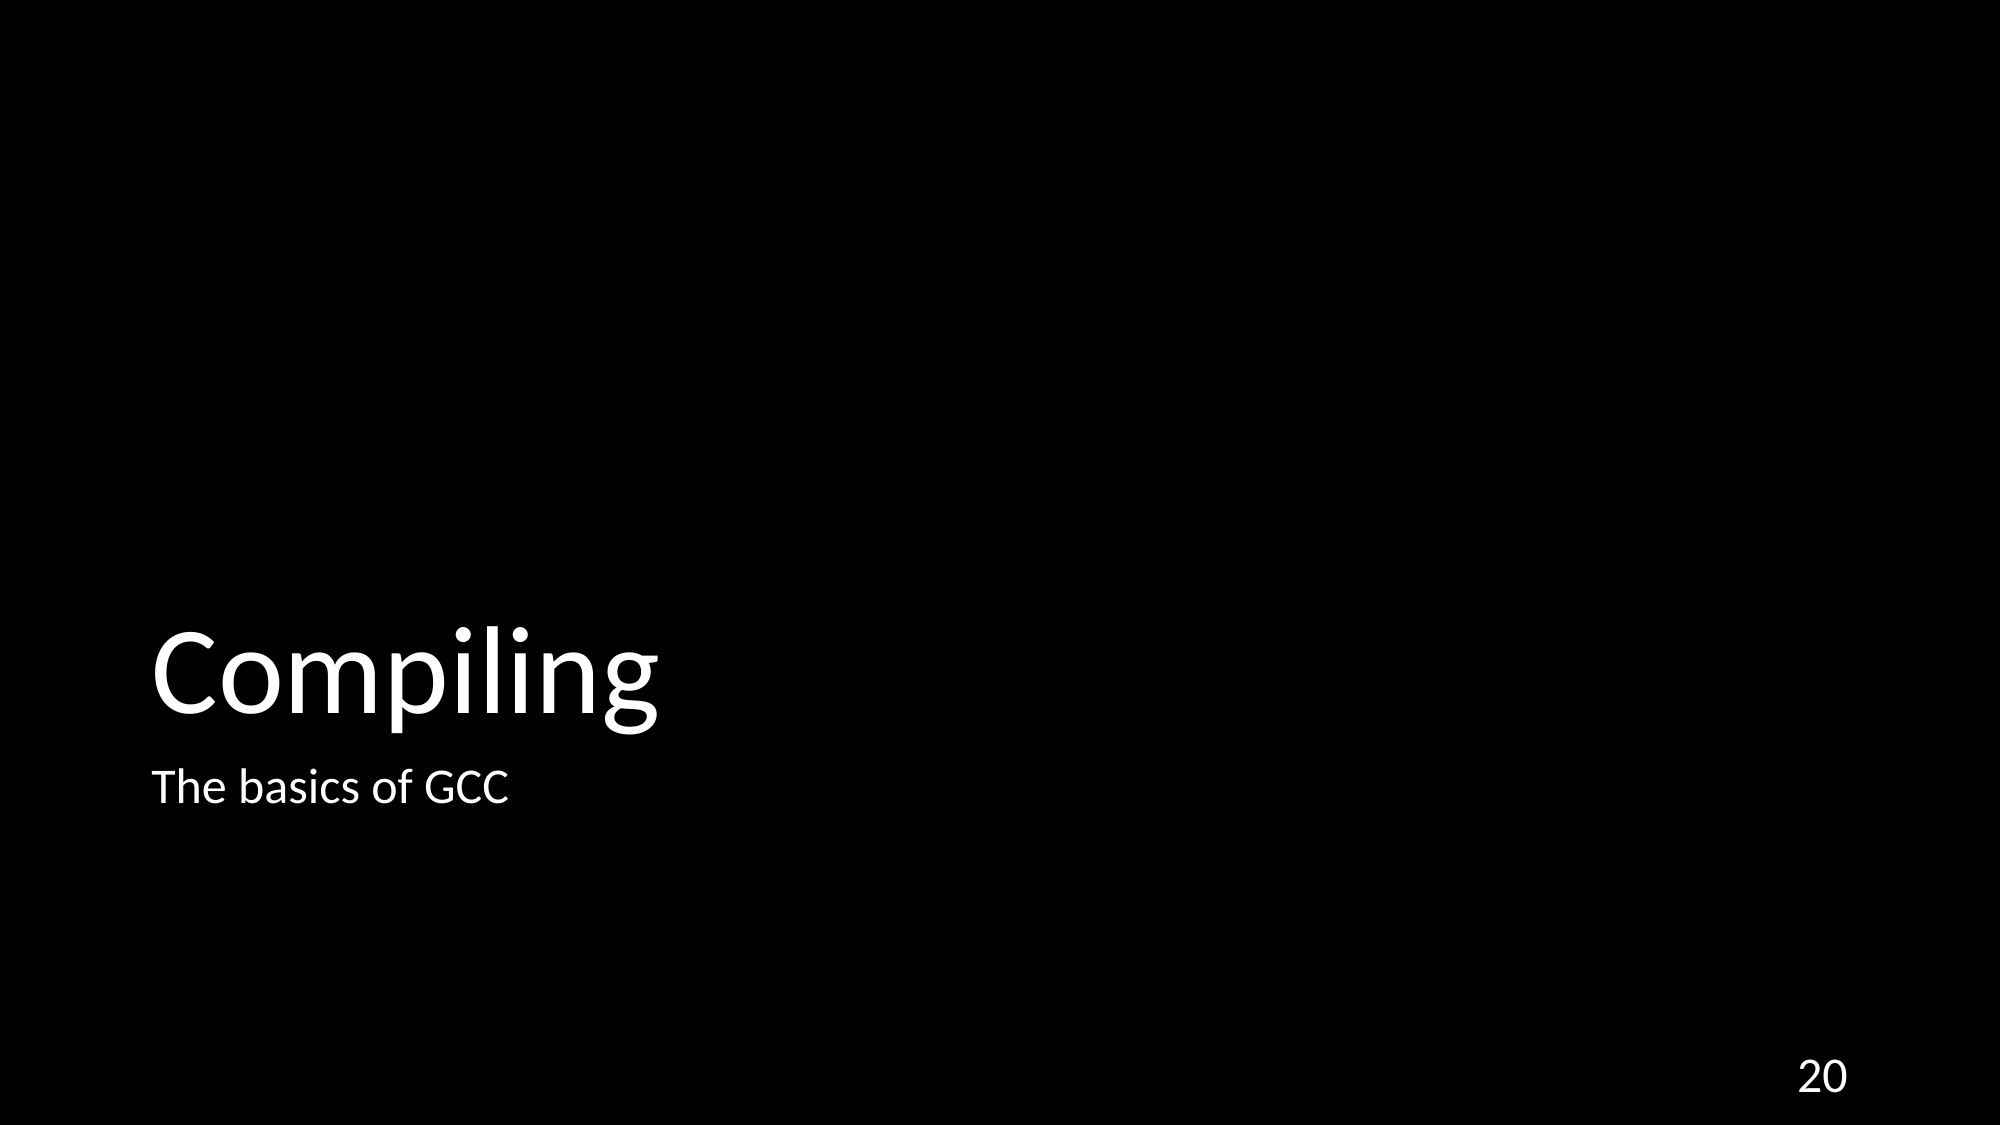

# Compiling
The basics of GCC
20